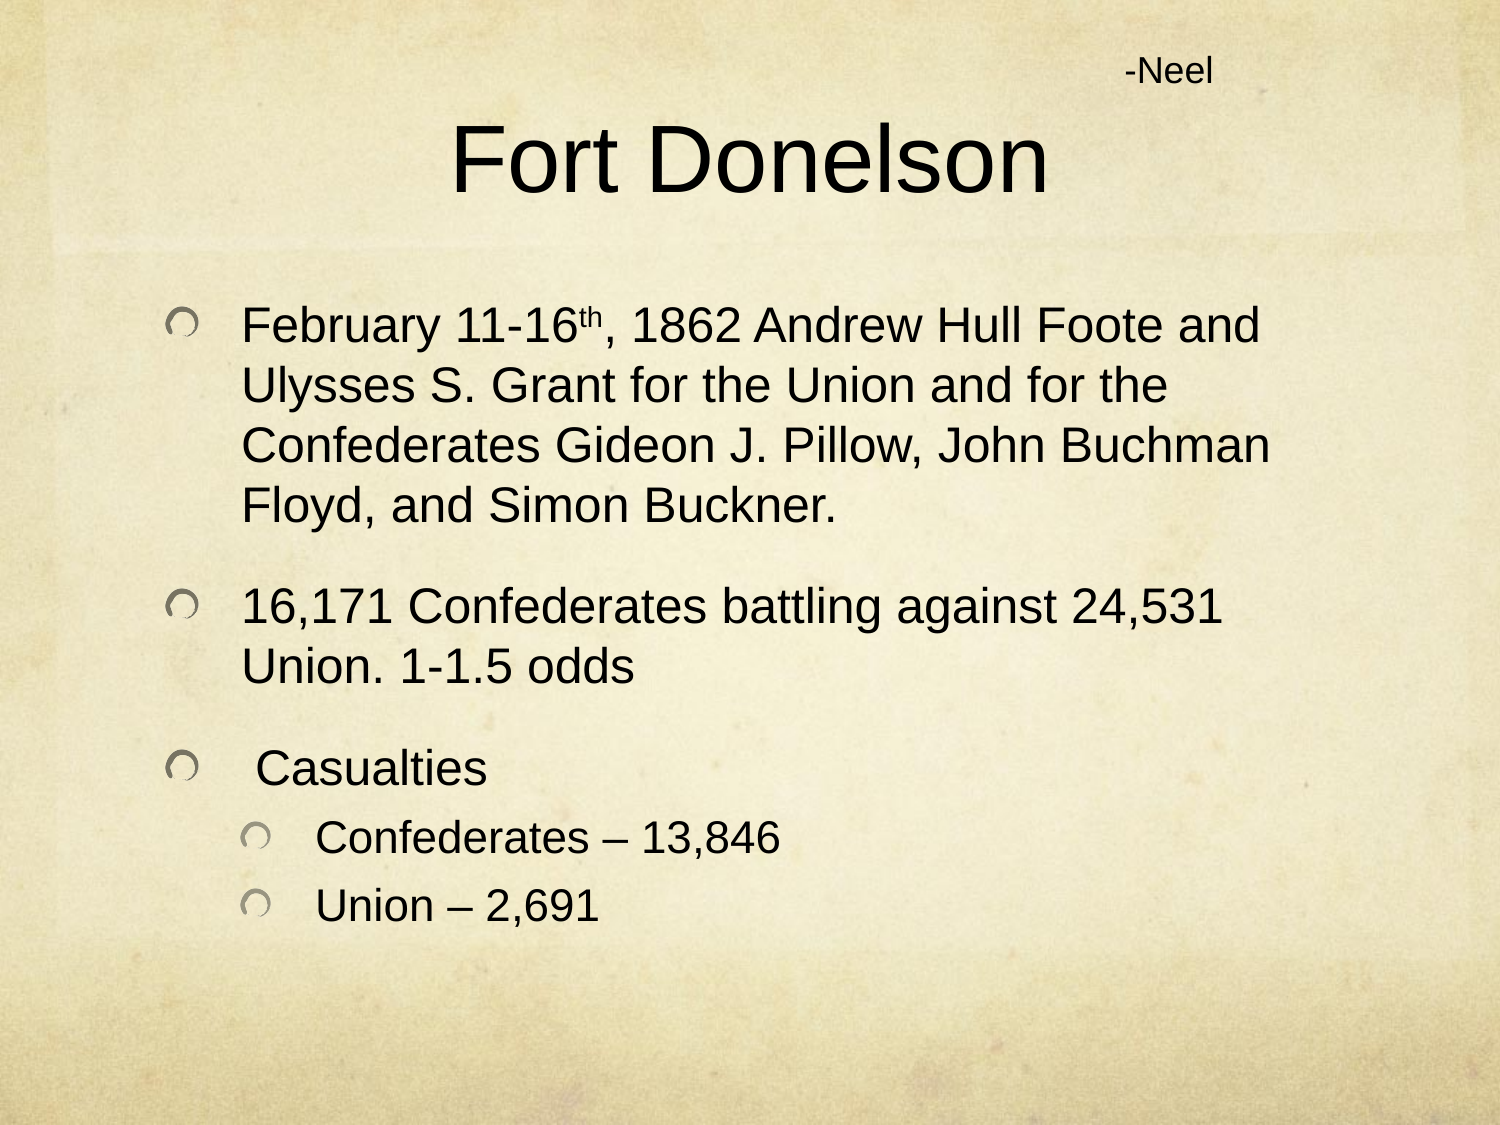

-Neel
# Fort Donelson
February 11-16th, 1862 Andrew Hull Foote and Ulysses S. Grant for the Union and for the Confederates Gideon J. Pillow, John Buchman Floyd, and Simon Buckner.
16,171 Confederates battling against 24,531 Union. 1-1.5 odds
 Casualties
Confederates – 13,846
Union – 2,691